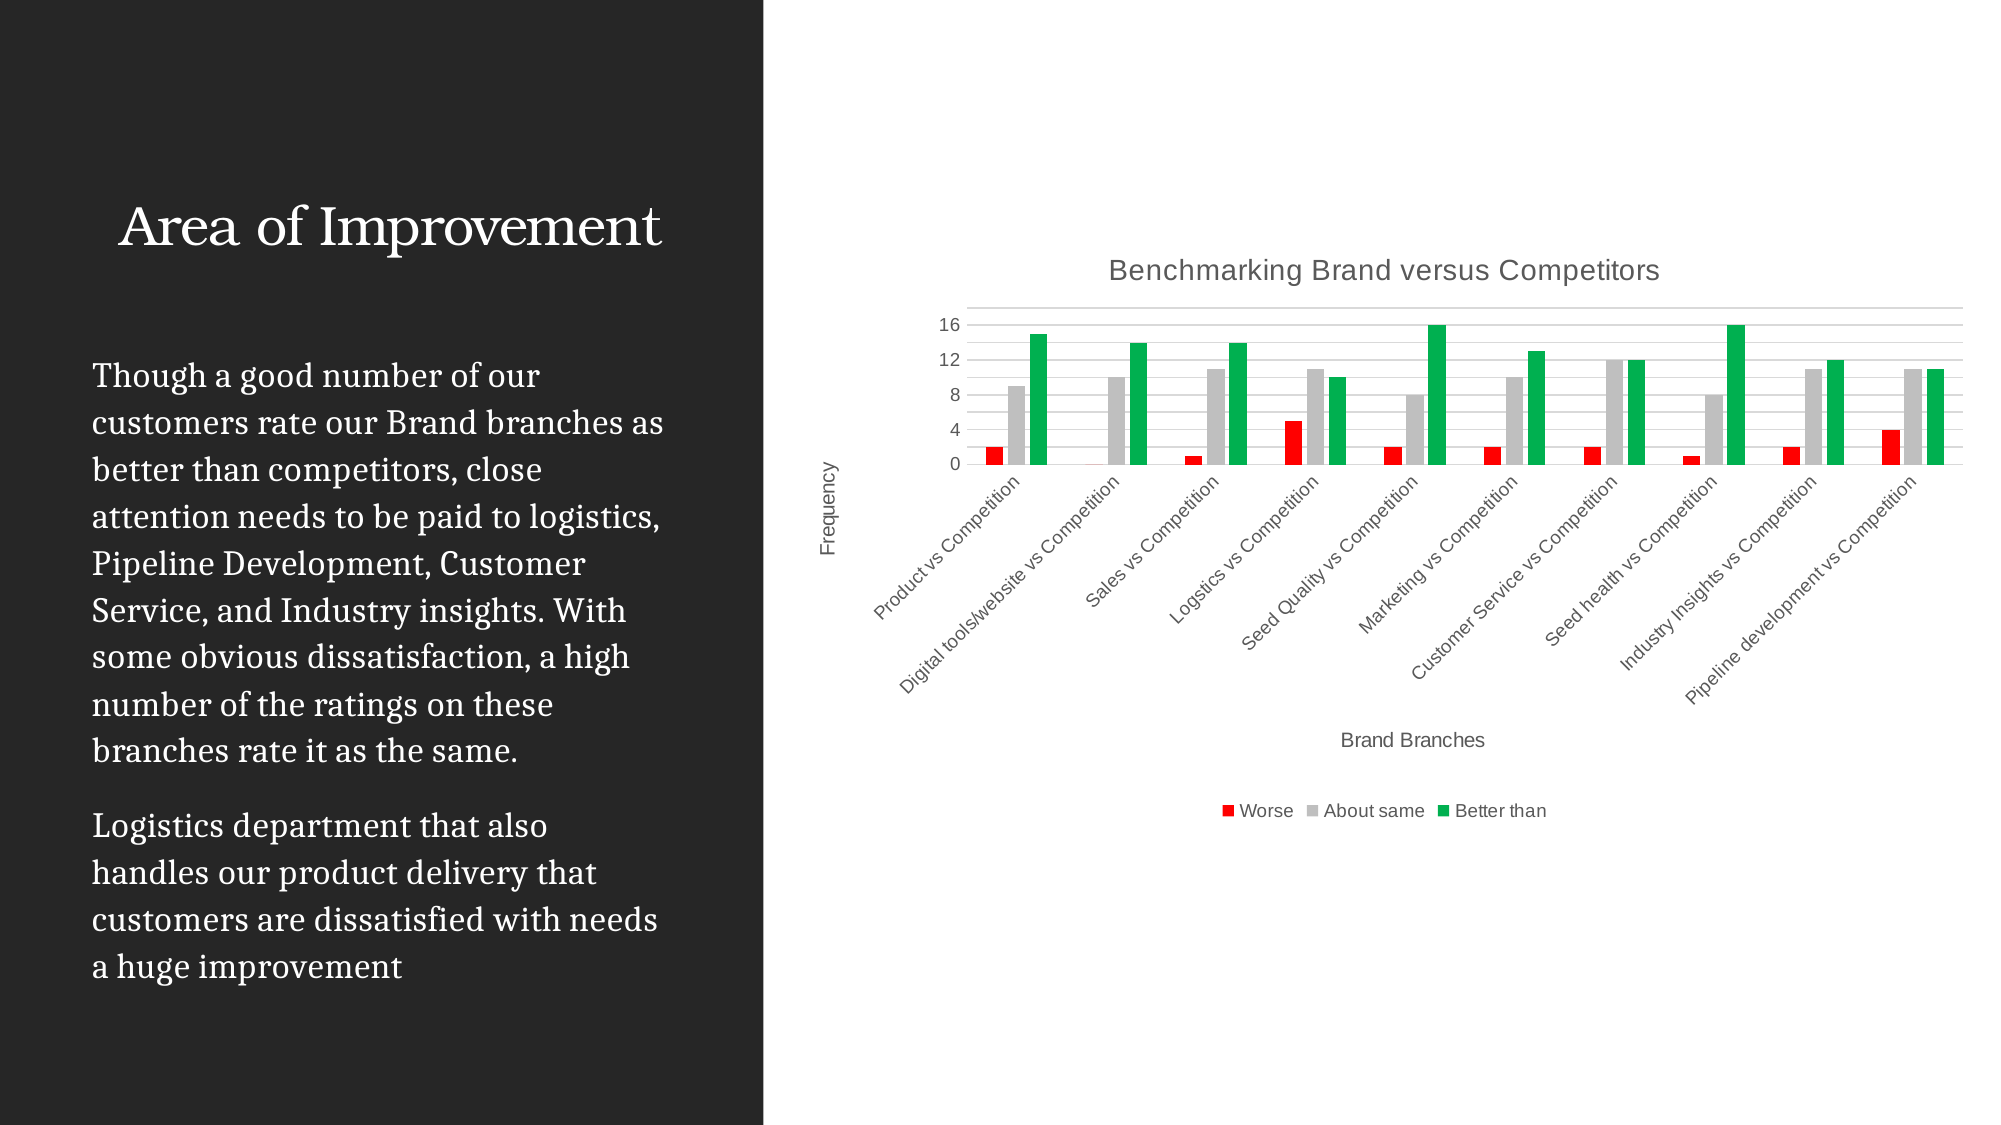

# Area of Improvement

### Chart: Benchmarking Brand versus Competitors

| Category | Worse | About same | Better than |
|---|---|---|---|
| Product vs Competition | 2.0 | 9.0 | 15.0 |
| Digital tools/website vs Competition | 0.0 | 10.0 | 14.0 |
| Sales vs Competition | 1.0 | 11.0 | 14.0 |
| Logstics vs Competition | 5.0 | 11.0 | 10.0 |
| Seed Quality vs Competition | 2.0 | 8.0 | 16.0 |
| Marketing vs Competition | 2.0 | 10.0 | 13.0 |
| Customer Service vs Competition | 2.0 | 12.0 | 12.0 |
| Seed health vs Competition | 1.0 | 8.0 | 16.0 |
| Industry Insights vs Competition | 2.0 | 11.0 | 12.0 |
| Pipeline development vs Competition | 4.0 | 11.0 | 11.0 |
Though a good number of our customers rate our Brand branches as better than competitors, close attention needs to be paid to logistics, Pipeline Development, Customer Service, and Industry insights. With some obvious dissatisfaction, a high number of the ratings on these branches rate it as the same.
Logistics department that also handles our product delivery that customers are dissatisfied with needs a huge improvement